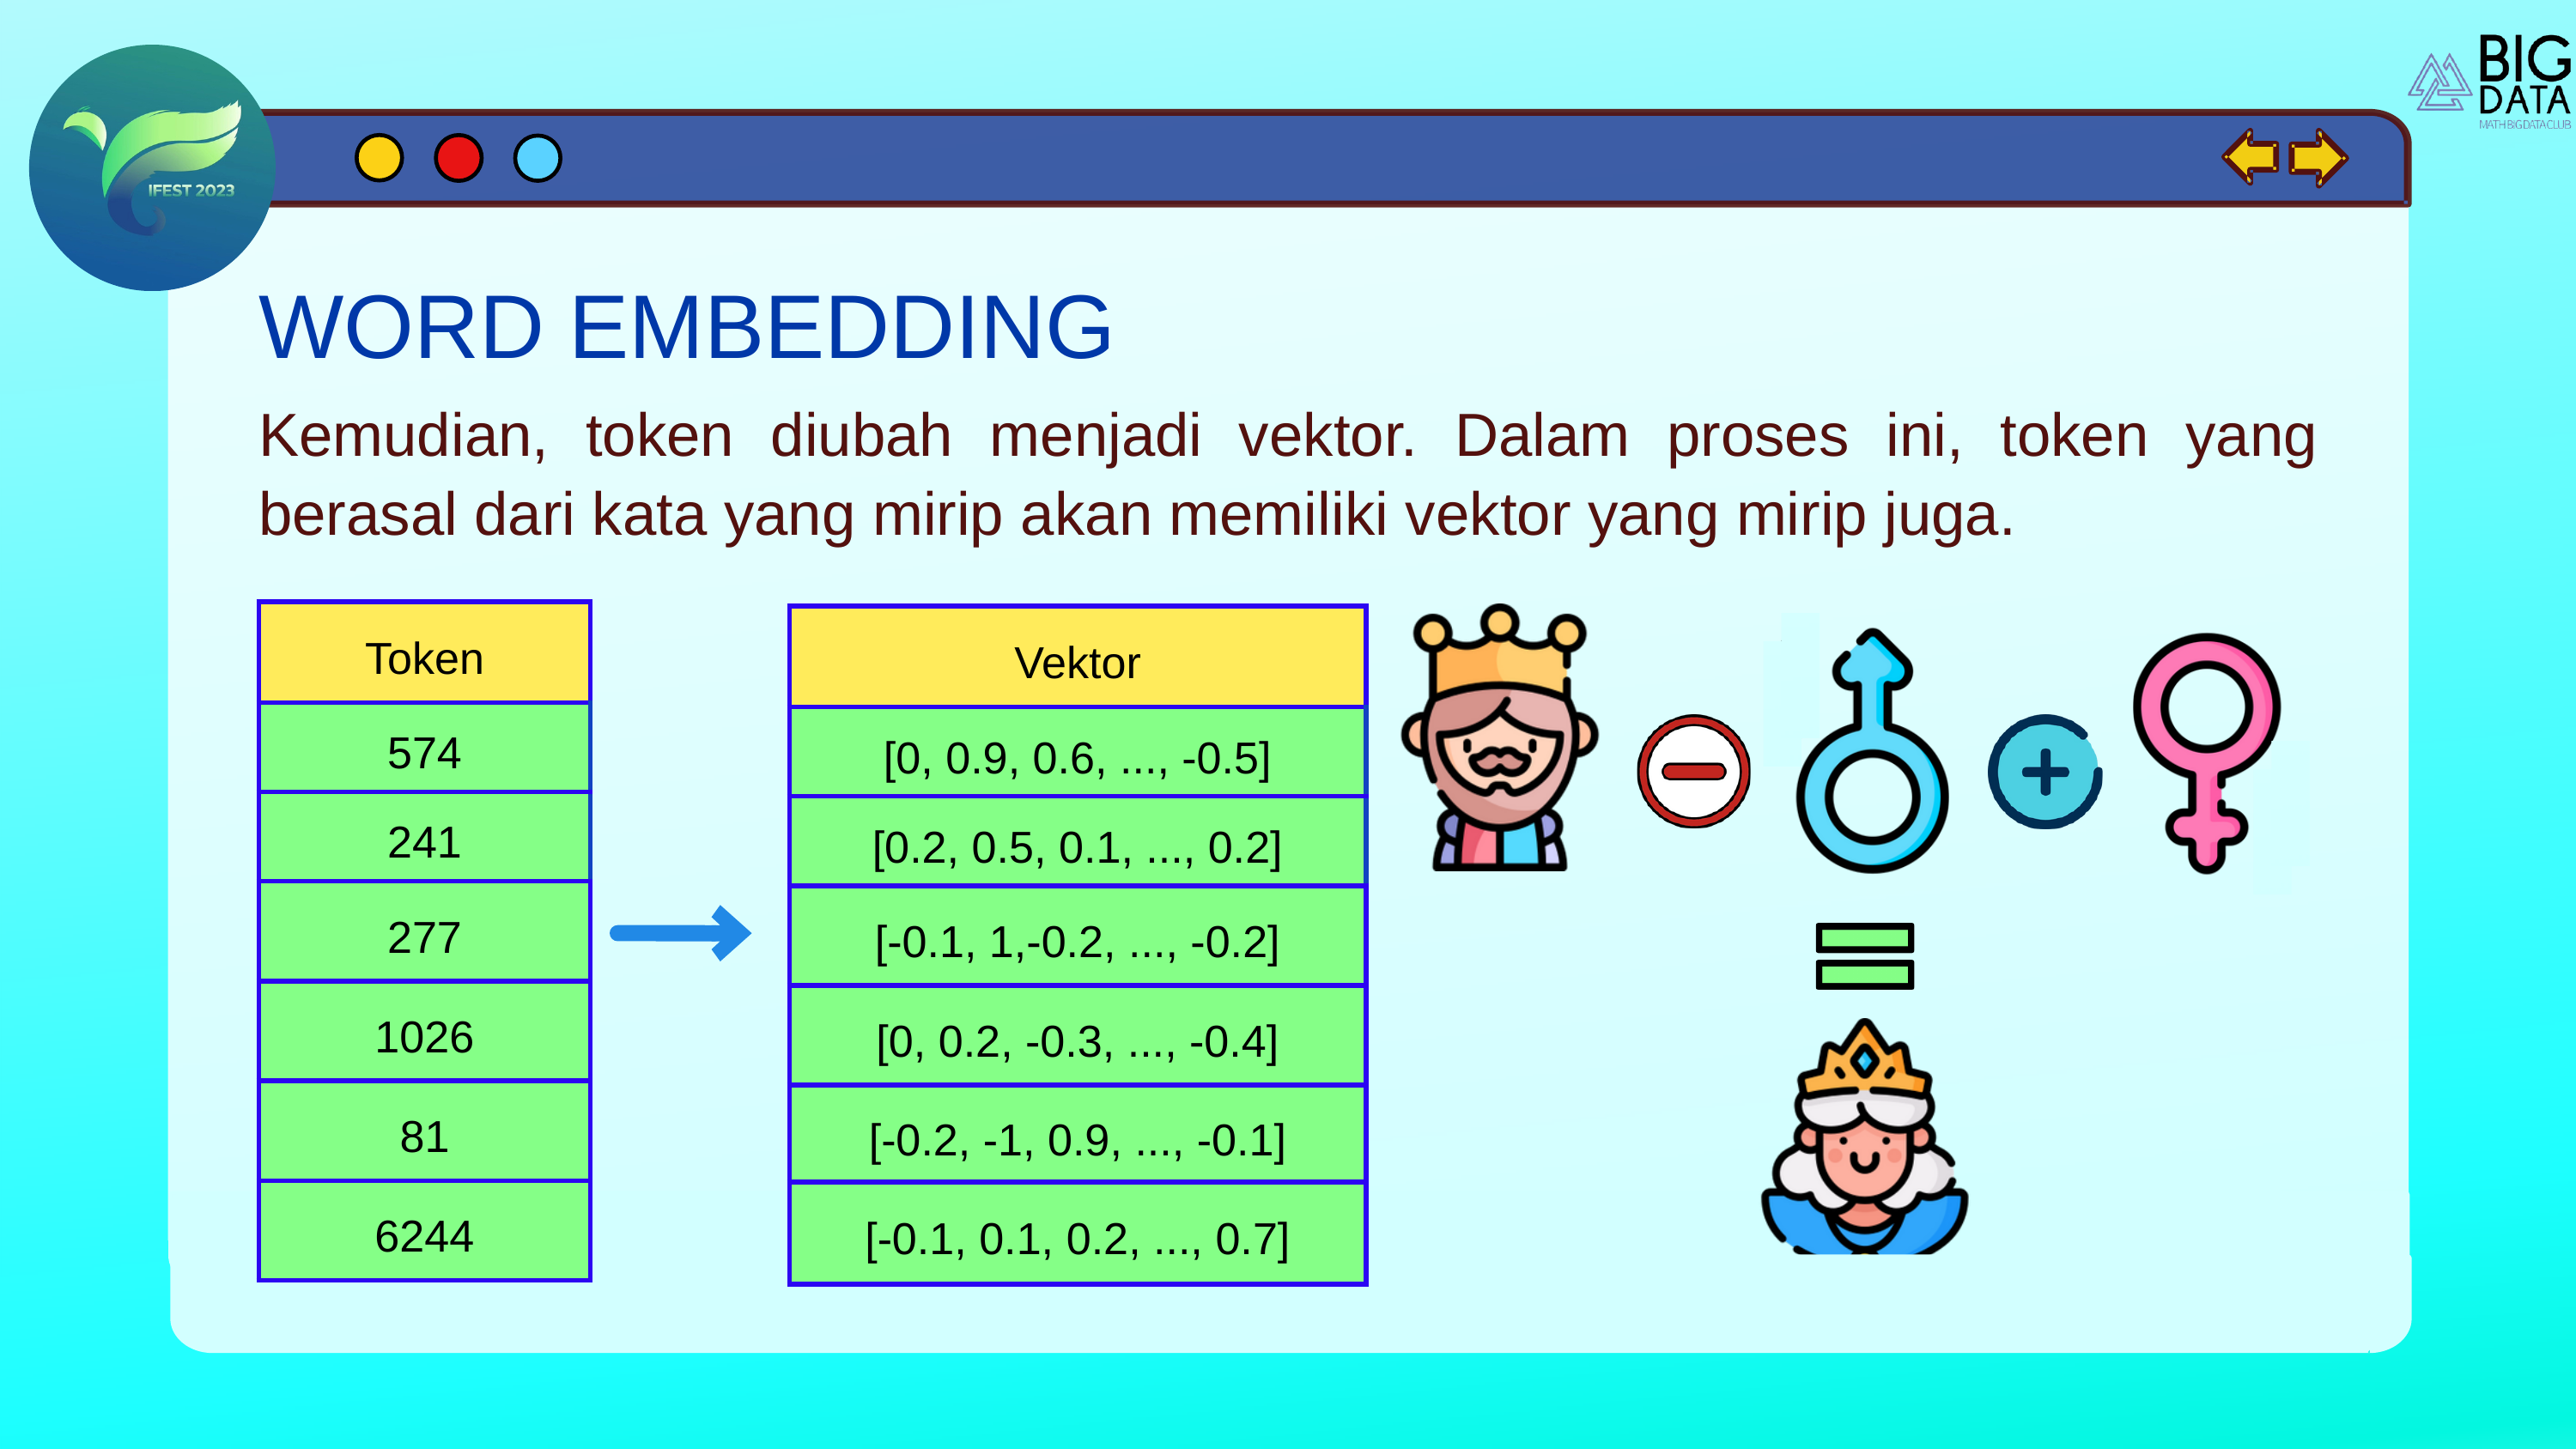

WORD EMBEDDING
Kemudian, token diubah menjadi vektor. Dalam proses ini, token yang berasal dari kata yang mirip akan memiliki vektor yang mirip juga.
| Token |
| --- |
| 574 |
| 241 |
| 277 |
| 1026 |
| 81 |
| 6244 |

| Vektor |
| --- |
| [0, 0.9, 0.6, ..., -0.5] |
| [0.2, 0.5, 0.1, ..., 0.2] |
| [-0.1, 1,-0.2, ..., -0.2] |
| [0, 0.2, -0.3, ..., -0.4] |
| [-0.2, -1, 0.9, ..., -0.1] |
| [-0.1, 0.1, 0.2, ..., 0.7] |